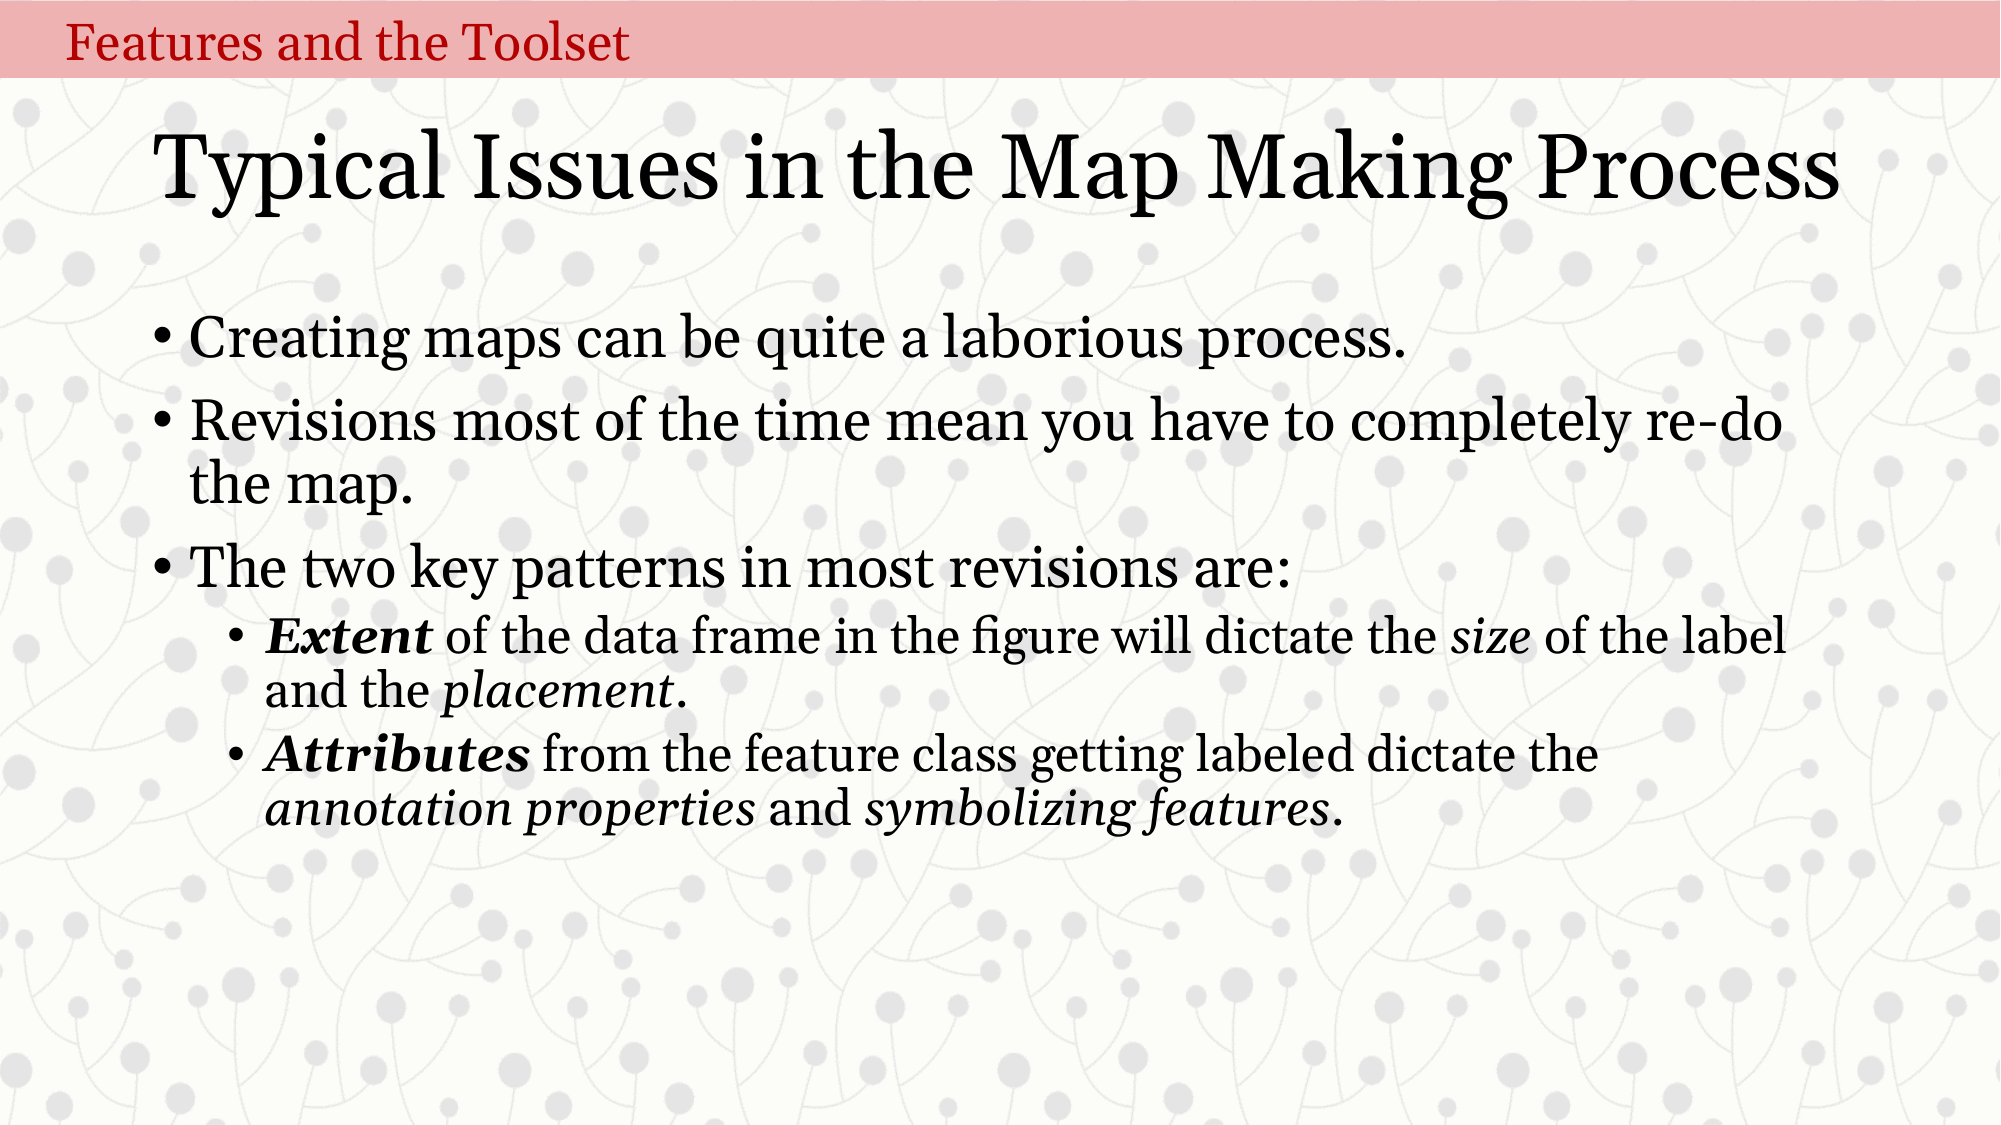

Features and the Toolset
# Typical Issues in the Map Making Process
Creating maps can be quite a laborious process.
Revisions most of the time mean you have to completely re-do the map.
The two key patterns in most revisions are:
Extent of the data frame in the figure will dictate the size of the label and the placement.
Attributes from the feature class getting labeled dictate the annotation properties and symbolizing features.